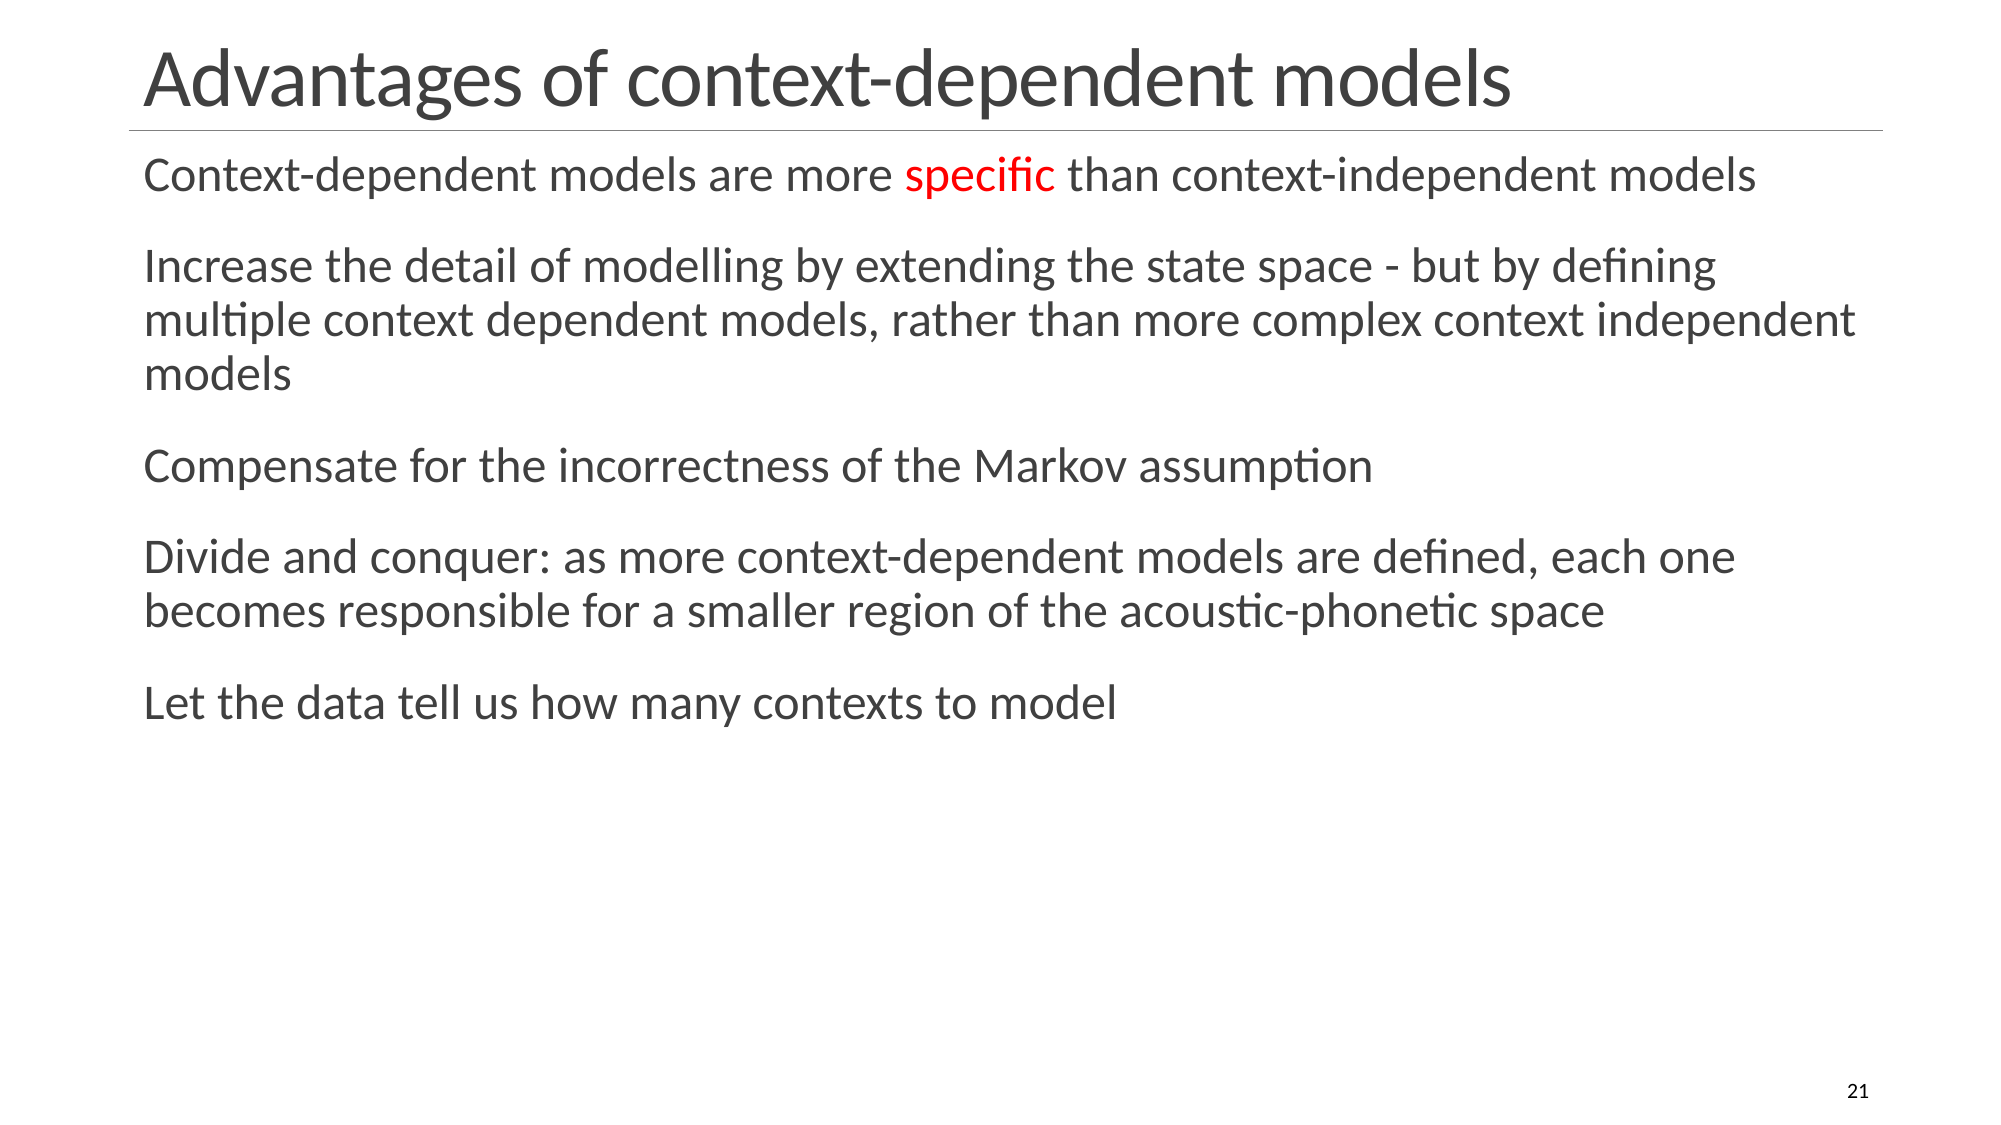

# Advantages of context-dependent models
Context-dependent models are more specific than context-independent models
Increase the detail of modelling by extending the state space - but by defining multiple context dependent models, rather than more complex context independent models
Compensate for the incorrectness of the Markov assumption
Divide and conquer: as more context-dependent models are defined, each one becomes responsible for a smaller region of the acoustic-phonetic space
Let the data tell us how many contexts to model
21